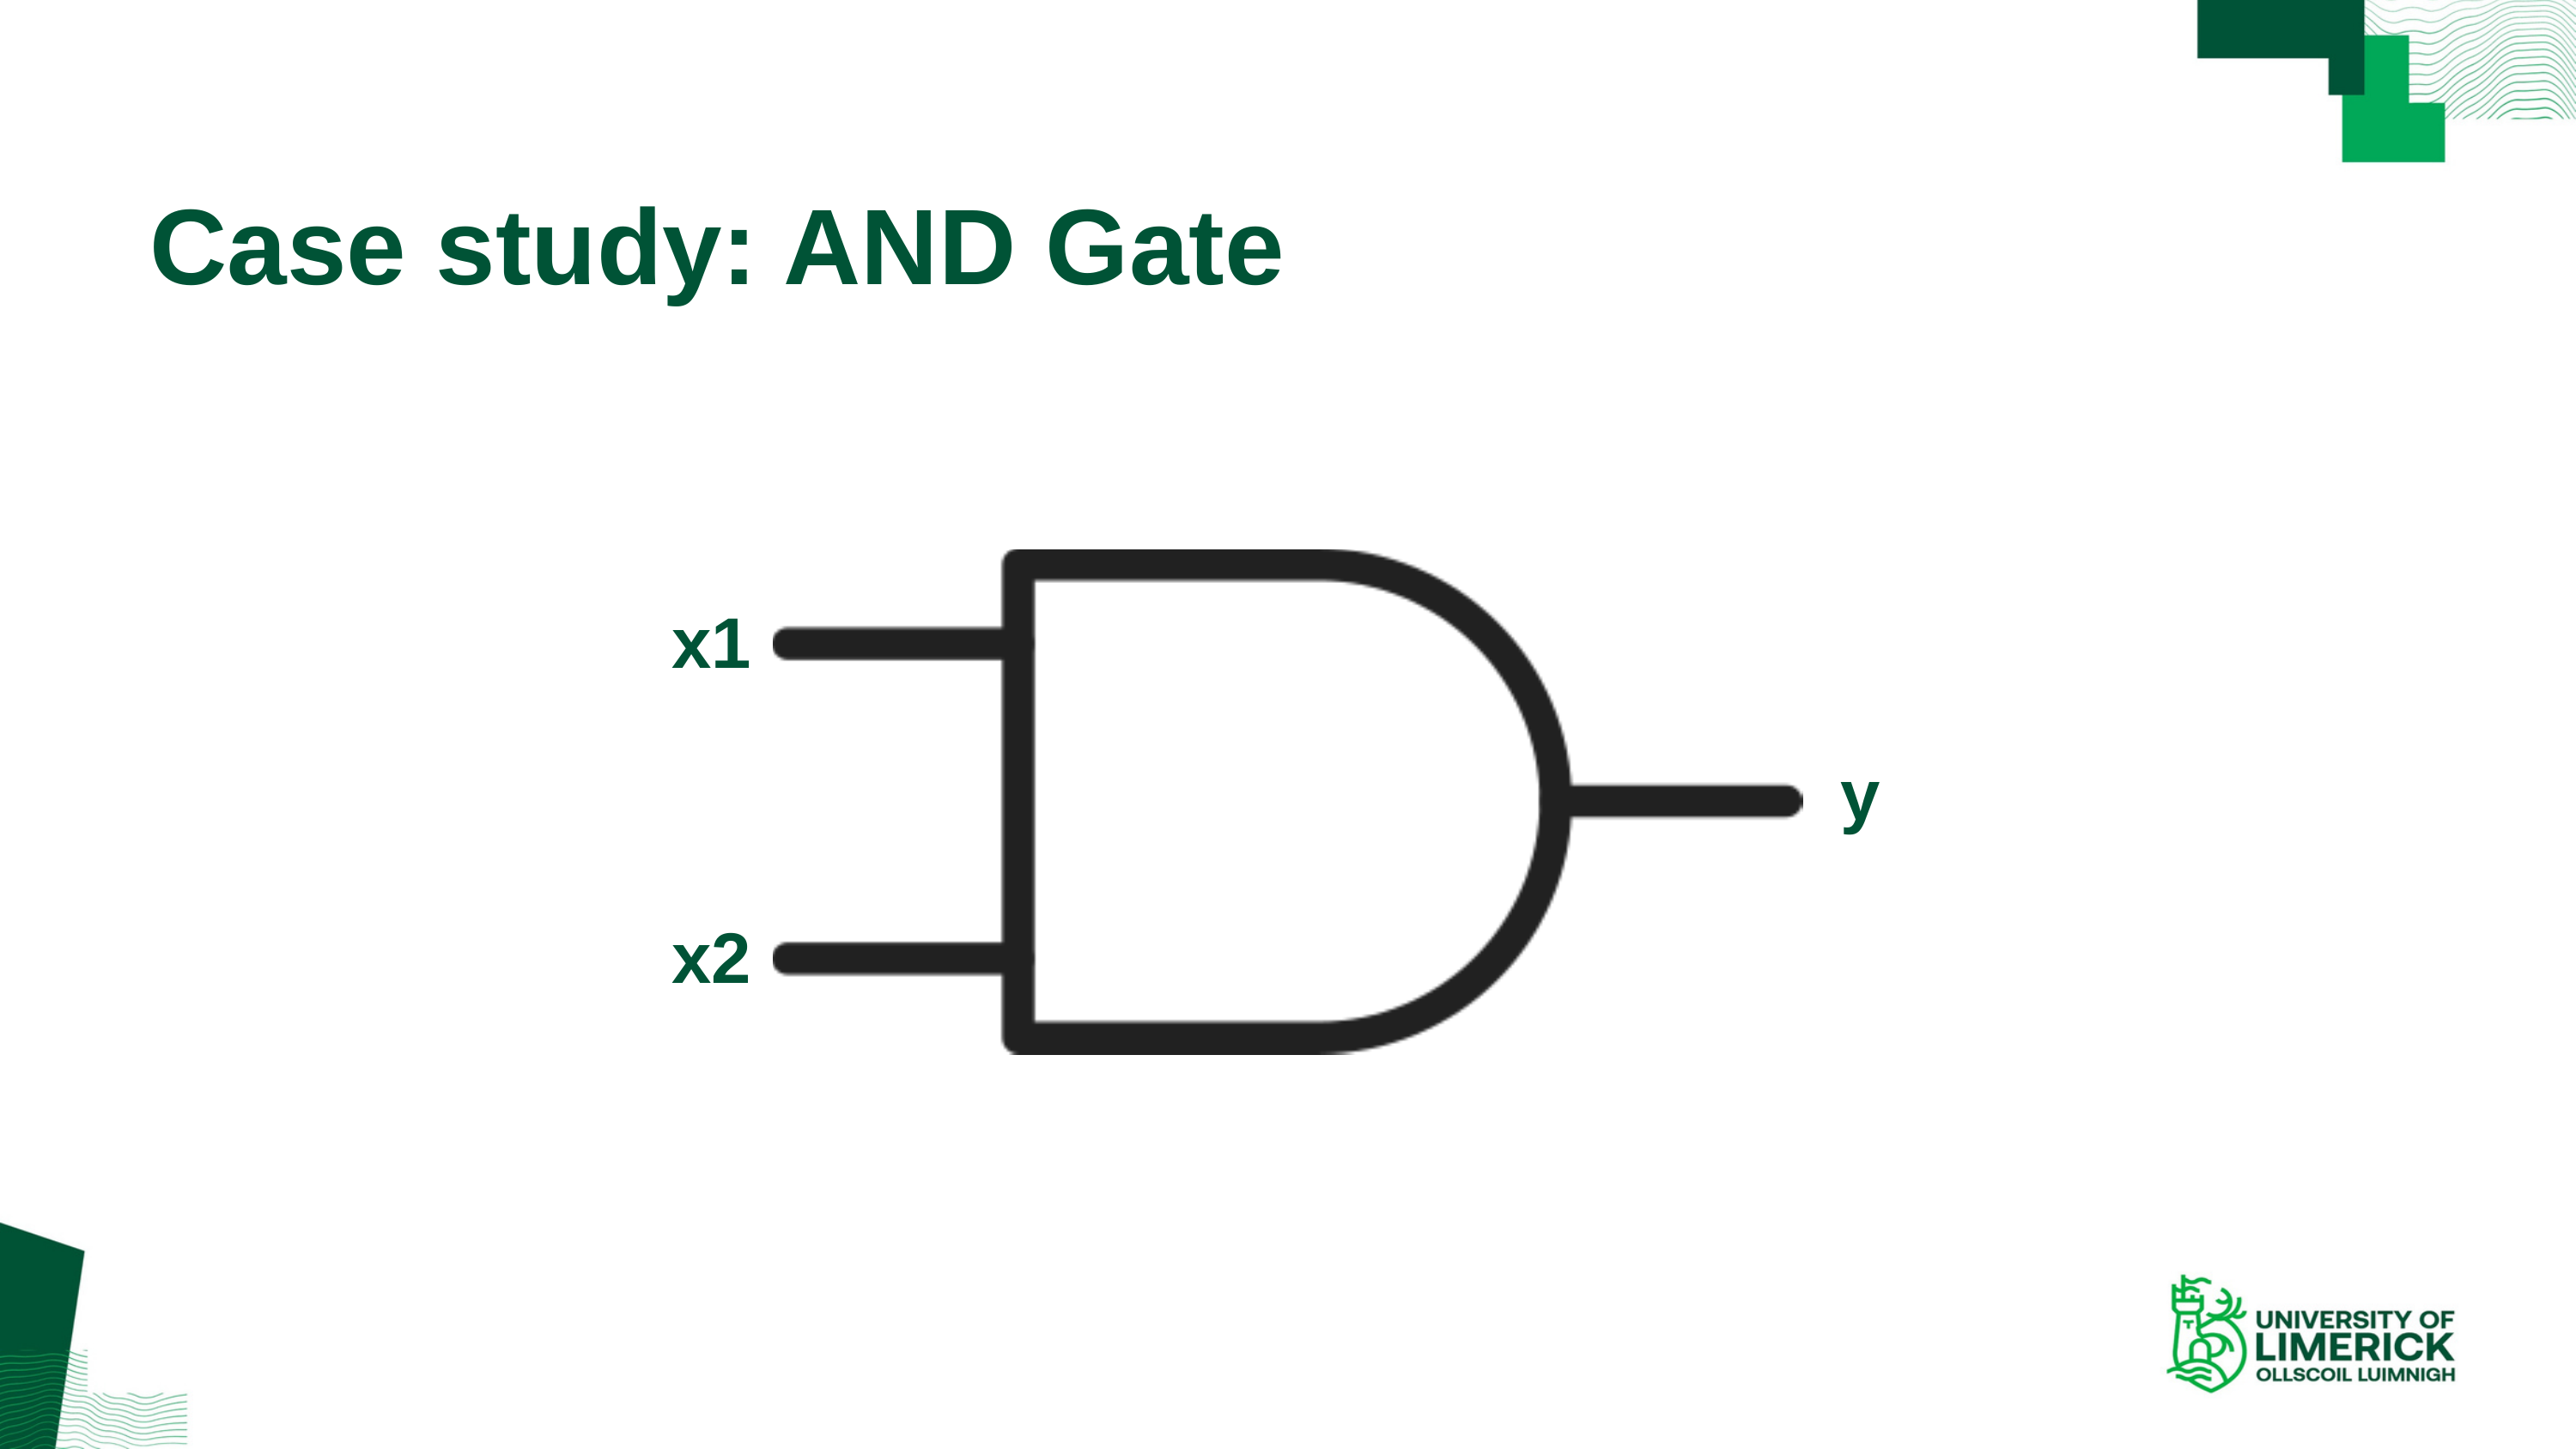

Case study: AND Gate

x1
y
x2